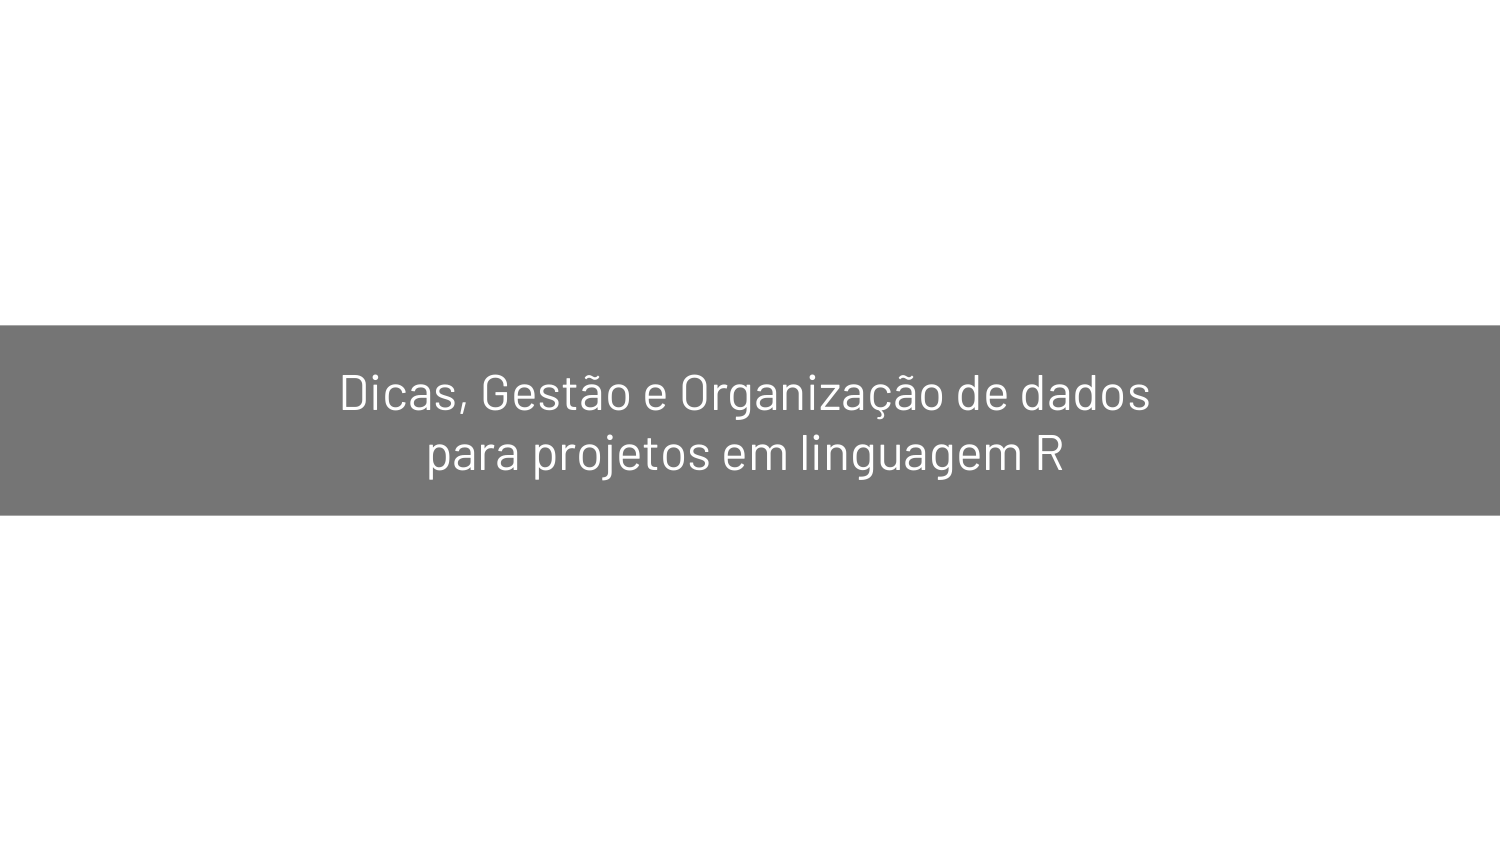

Dicas, Gestão e Organização de dados
para projetos em linguagem R